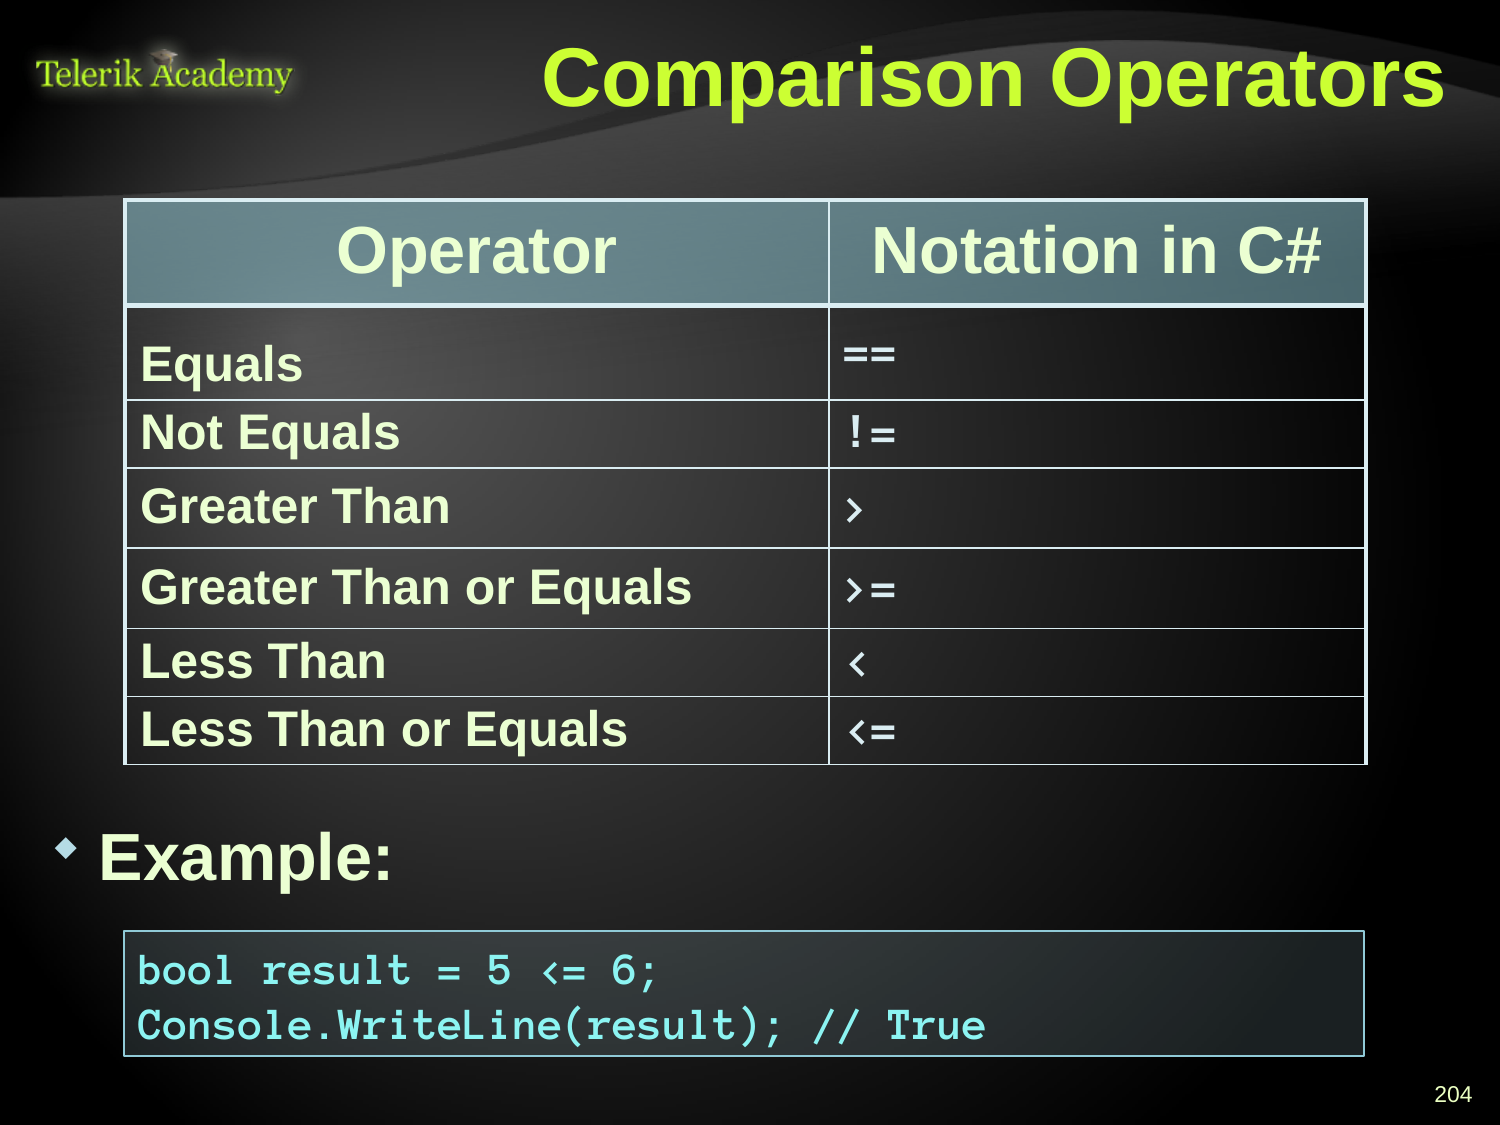

# Comparison Operators
| Operator | Notation in C# |
| --- | --- |
| Equals | == |
| Not Equals | != |
| Greater Than | > |
| Greater Than or Equals | >= |
| Less Than | < |
| Less Than or Equals | <= |
Example:
bool result = 5 <= 6;
Console.WriteLine(result); // True
204